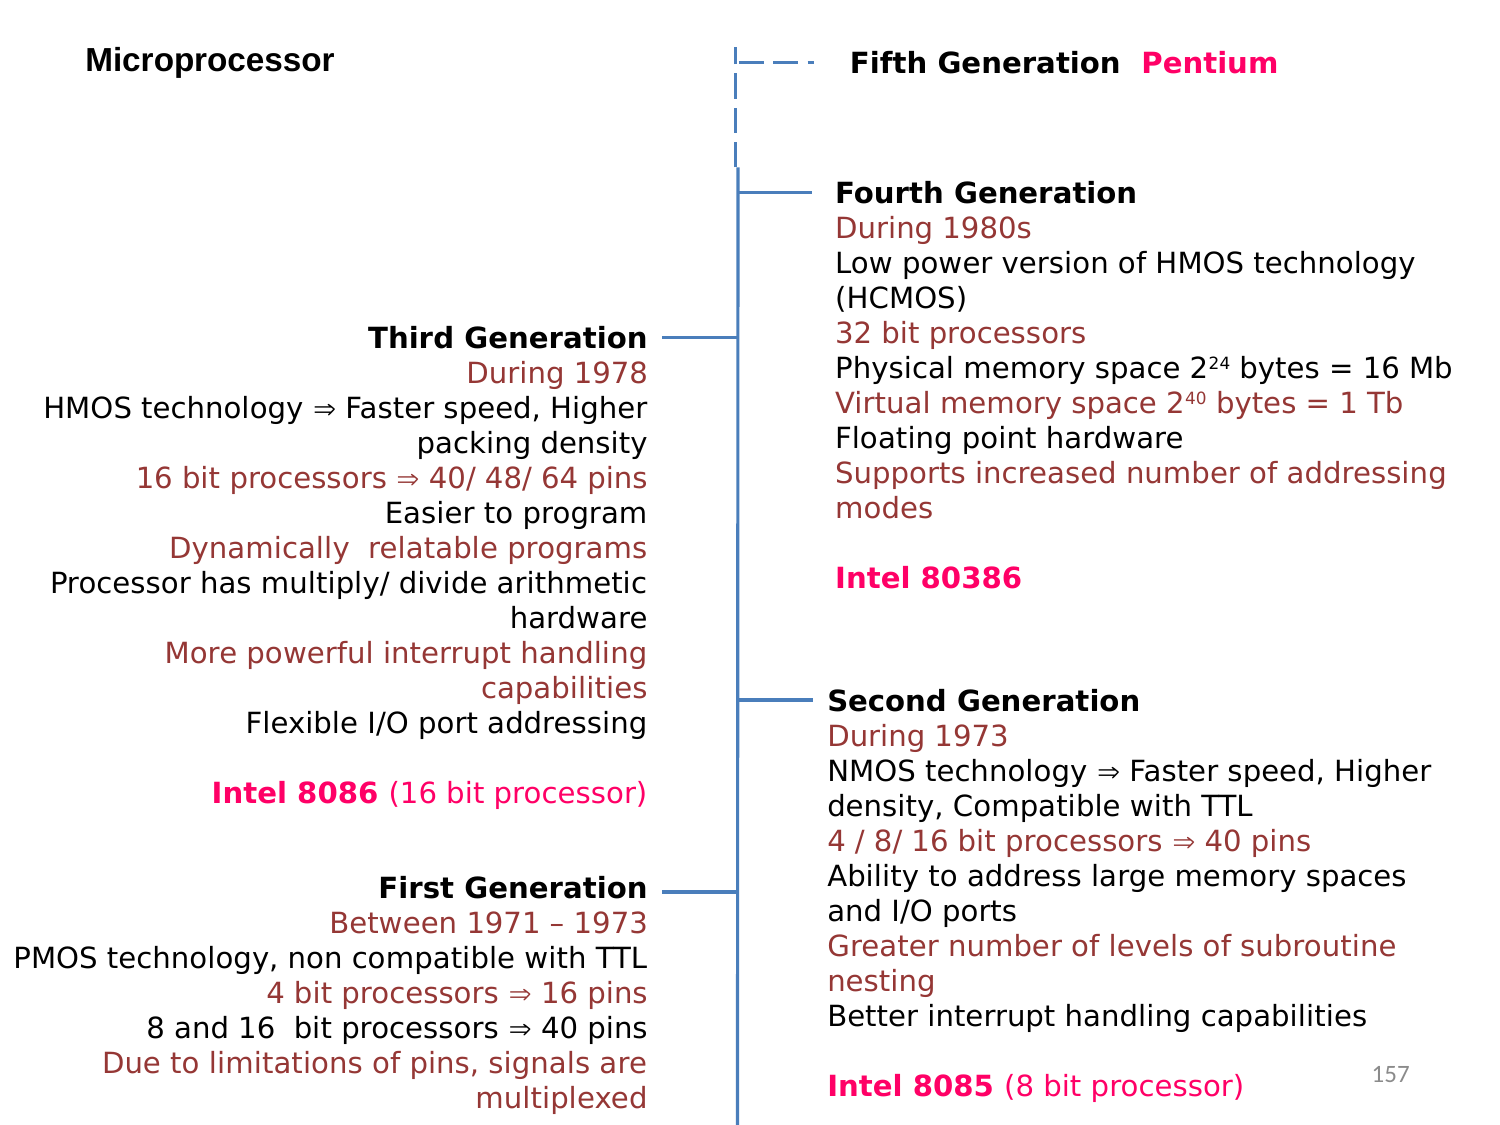

Microprocessor
Fifth Generation  Pentium
Fourth Generation
During 1980s
Low power version of HMOS technology (HCMOS)
32 bit processors
Physical memory space 224 bytes = 16 Mb
Virtual memory space 240 bytes = 1 Tb
Floating point hardware
Supports increased number of addressing modes

Intel 80386
Third Generation
During 1978
HMOS technology ⇒ Faster speed, Higher packing density
16 bit processors ⇒ 40/ 48/ 64 pins
Easier to program
Dynamically  relatable programs
Processor has multiply/ divide arithmetic hardware
More powerful interrupt handling capabilities
Flexible I/O port addressing

Intel 8086 (16 bit processor)
Second Generation
During 1973
NMOS technology ⇒ Faster speed, Higher density, Compatible with TTL
4 / 8/ 16 bit processors ⇒ 40 pins
Ability to address large memory spaces and I/O ports
Greater number of levels of subroutine nesting
Better interrupt handling capabilities

Intel 8085 (8 bit processor)
First Generation
Between 1971 – 1973
PMOS technology, non compatible with TTL
4 bit processors ⇒ 16 pins
8 and 16  bit processors ⇒ 40 pins
Due to limitations of pins, signals are multiplexed
157